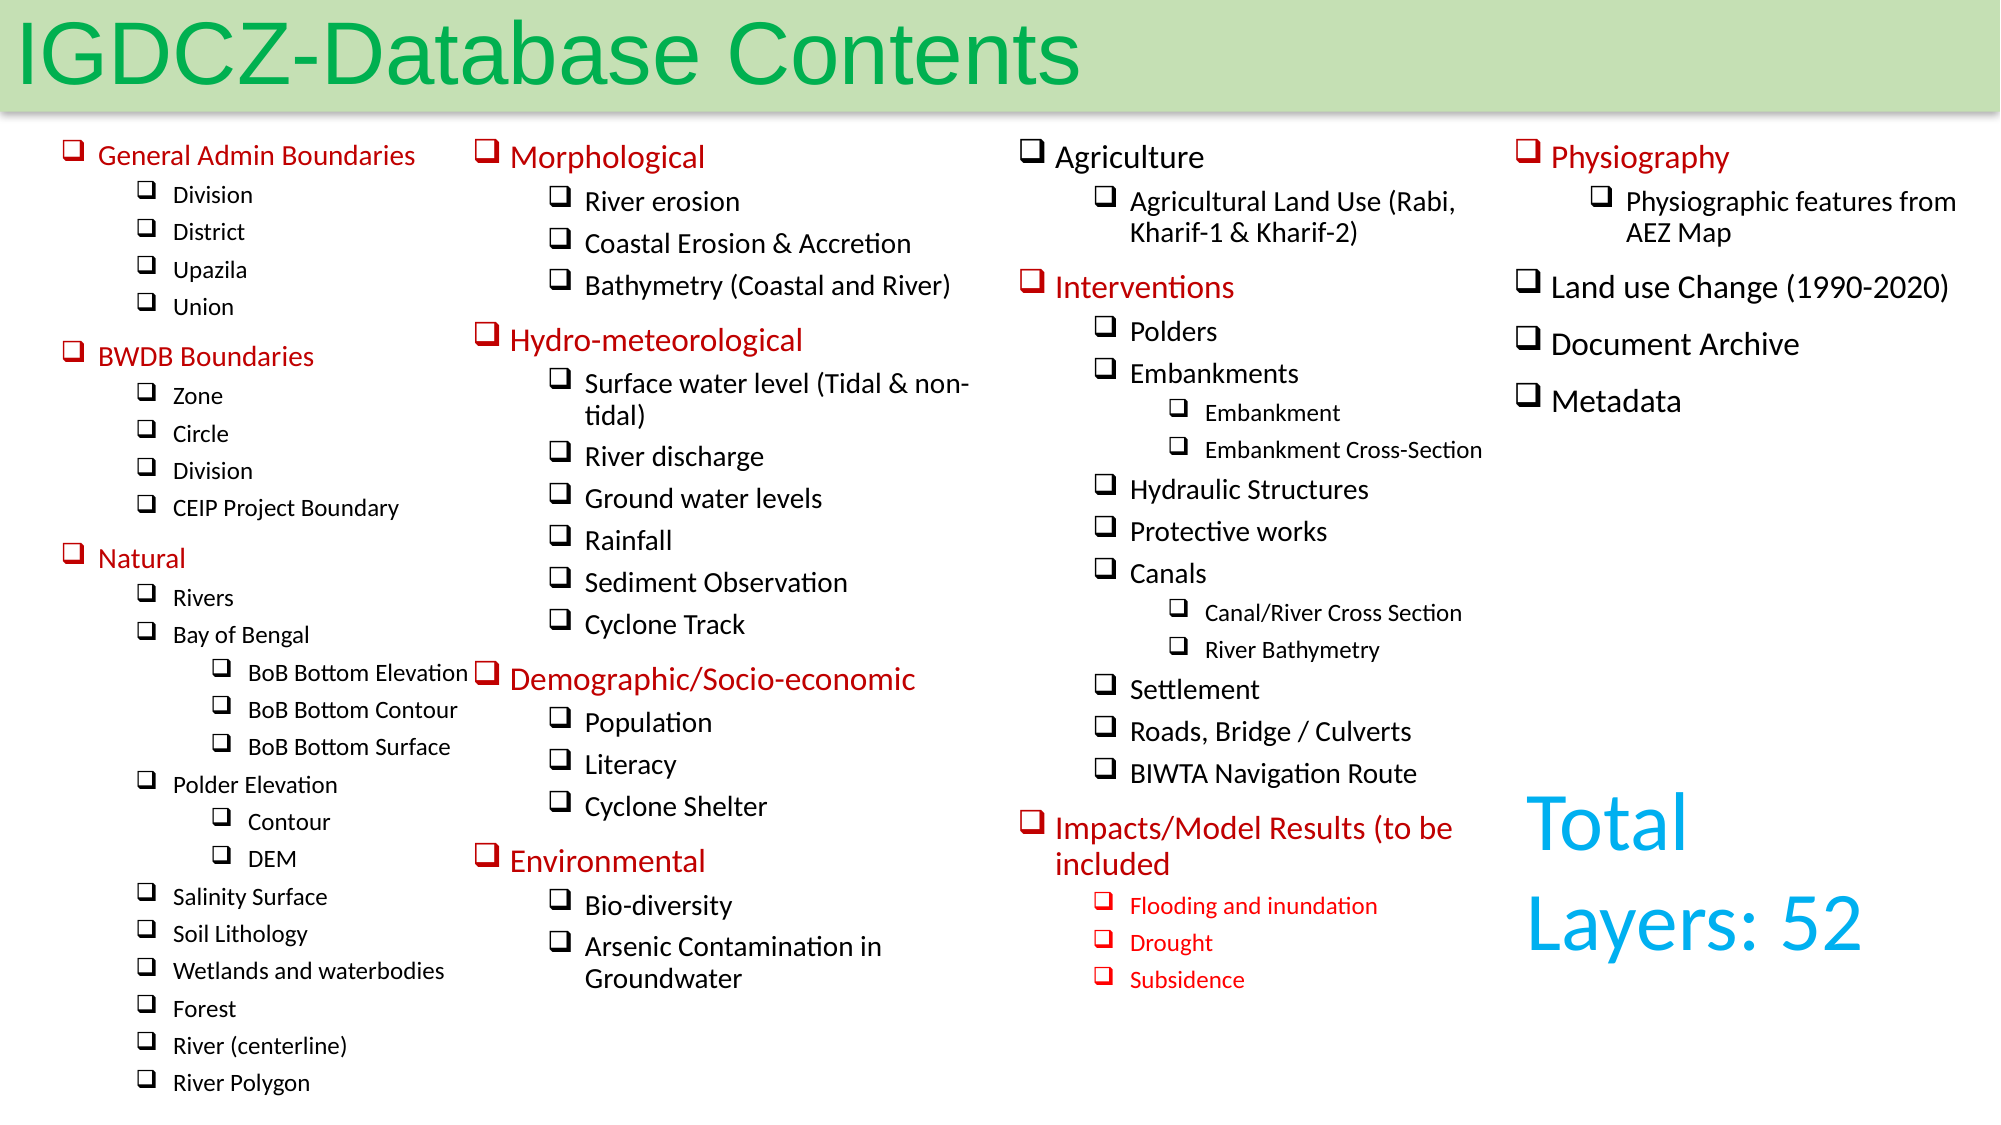

# IGDCZ-Database Contents
General Admin Boundaries
Division
District
Upazila
Union
BWDB Boundaries
Zone
Circle
Division
CEIP Project Boundary
Natural
Rivers
Bay of Bengal
BoB Bottom Elevation
BoB Bottom Contour
BoB Bottom Surface
Polder Elevation
Contour
DEM
Salinity Surface
Soil Lithology
Wetlands and waterbodies
Forest
River (centerline)
River Polygon
Morphological
River erosion
Coastal Erosion & Accretion
Bathymetry (Coastal and River)
Hydro-meteorological
Surface water level (Tidal & non-tidal)
River discharge
Ground water levels
Rainfall
Sediment Observation
Cyclone Track
Demographic/Socio-economic
Population
Literacy
Cyclone Shelter
Environmental
Bio-diversity
Arsenic Contamination in Groundwater

Physiography
Physiographic features from AEZ Map
Land use Change (1990-2020)
Document Archive
Metadata
Agriculture
Agricultural Land Use (Rabi, Kharif-1 & Kharif-2)
Interventions
Polders
Embankments
Embankment
Embankment Cross-Section
Hydraulic Structures
Protective works
Canals
Canal/River Cross Section
River Bathymetry
Settlement
Roads, Bridge / Culverts
BIWTA Navigation Route
Impacts/Model Results (to be included
Flooding and inundation
Drought
Subsidence

Total Layers: 52